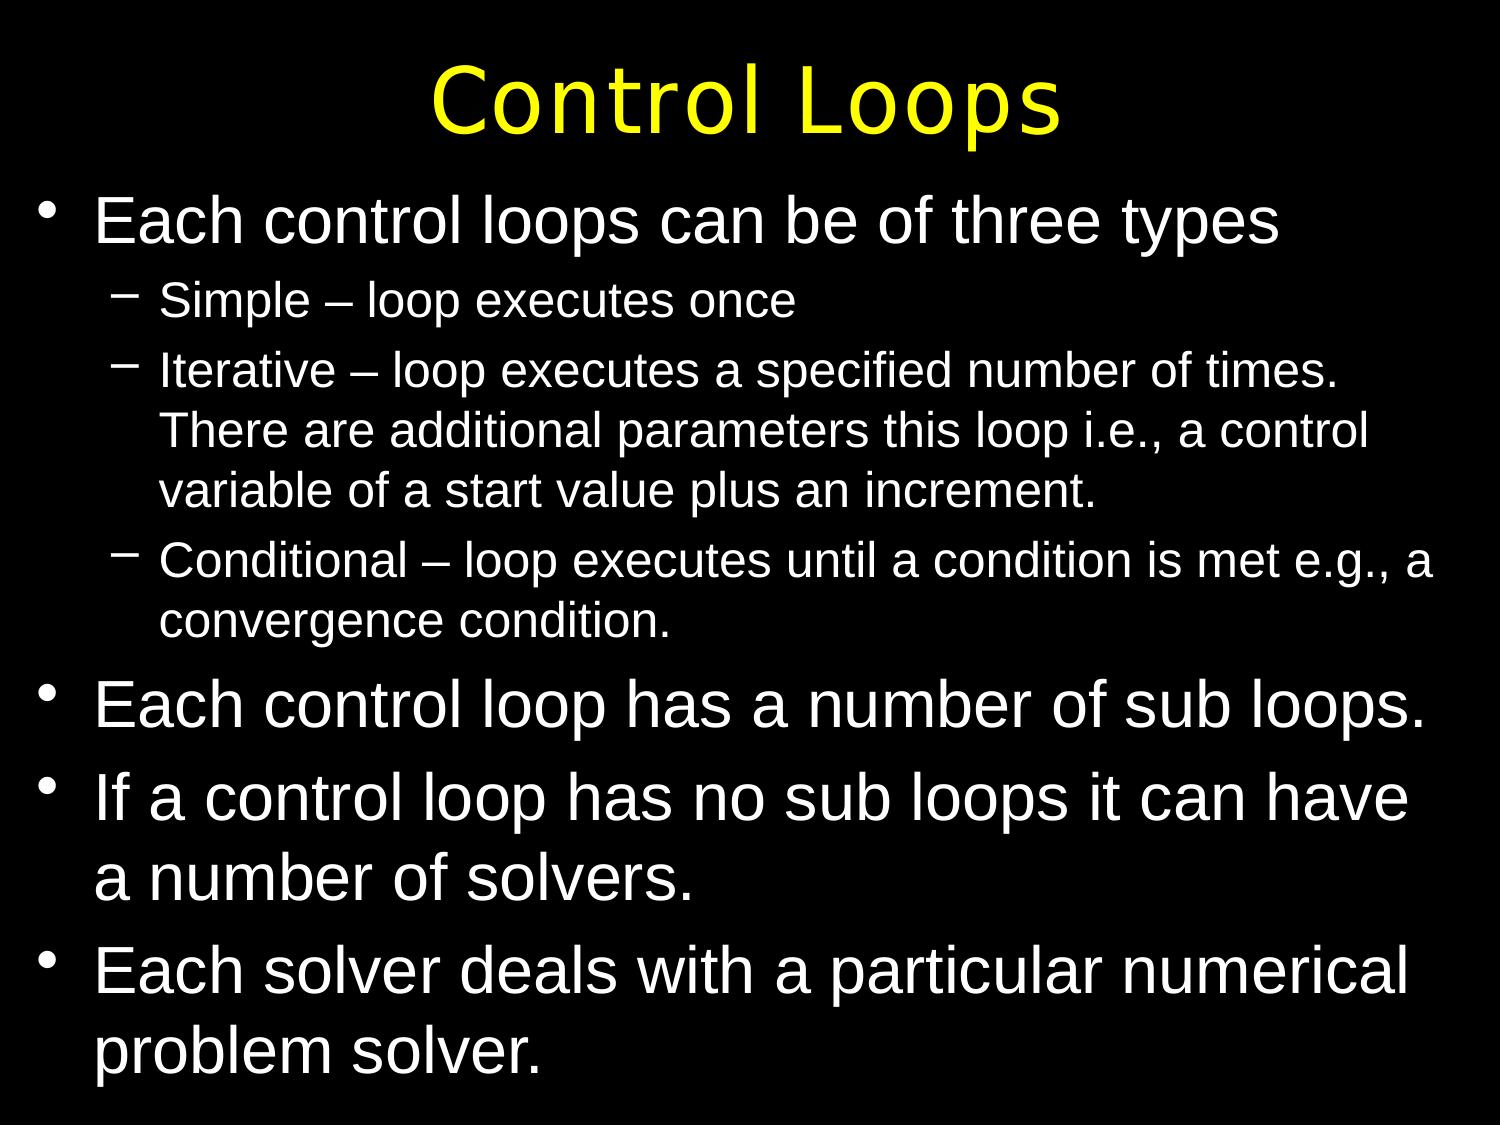

# Control Loops
Each control loops can be of three types
Simple – loop executes once
Iterative – loop executes a specified number of times. There are additional parameters this loop i.e., a control variable of a start value plus an increment.
Conditional – loop executes until a condition is met e.g., a convergence condition.
Each control loop has a number of sub loops.
If a control loop has no sub loops it can have a number of solvers.
Each solver deals with a particular numerical problem solver.